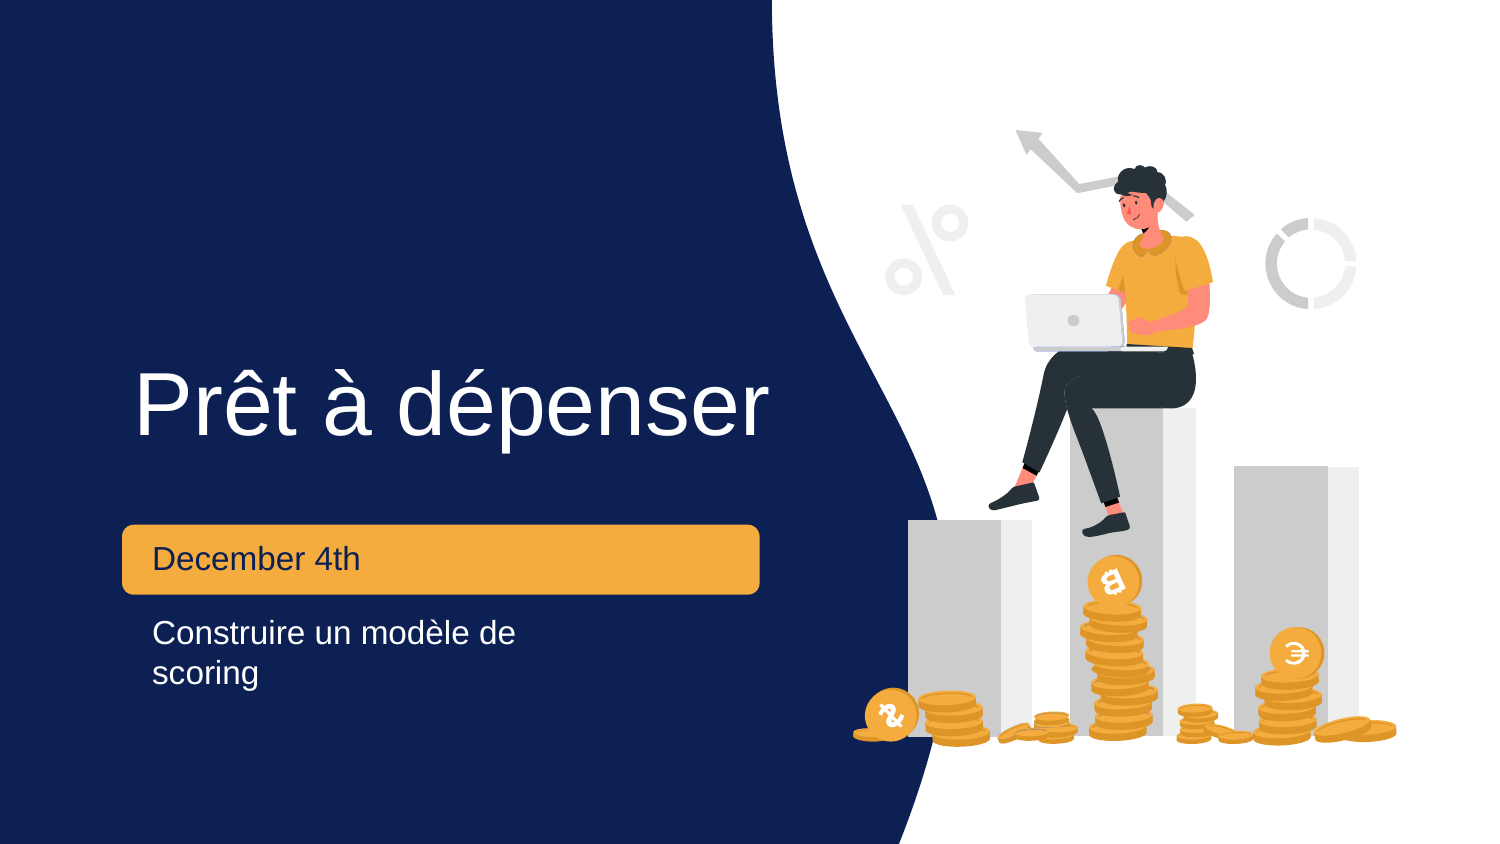

# Prêt à dépenser

December 4th
Construire un modèle de scoring